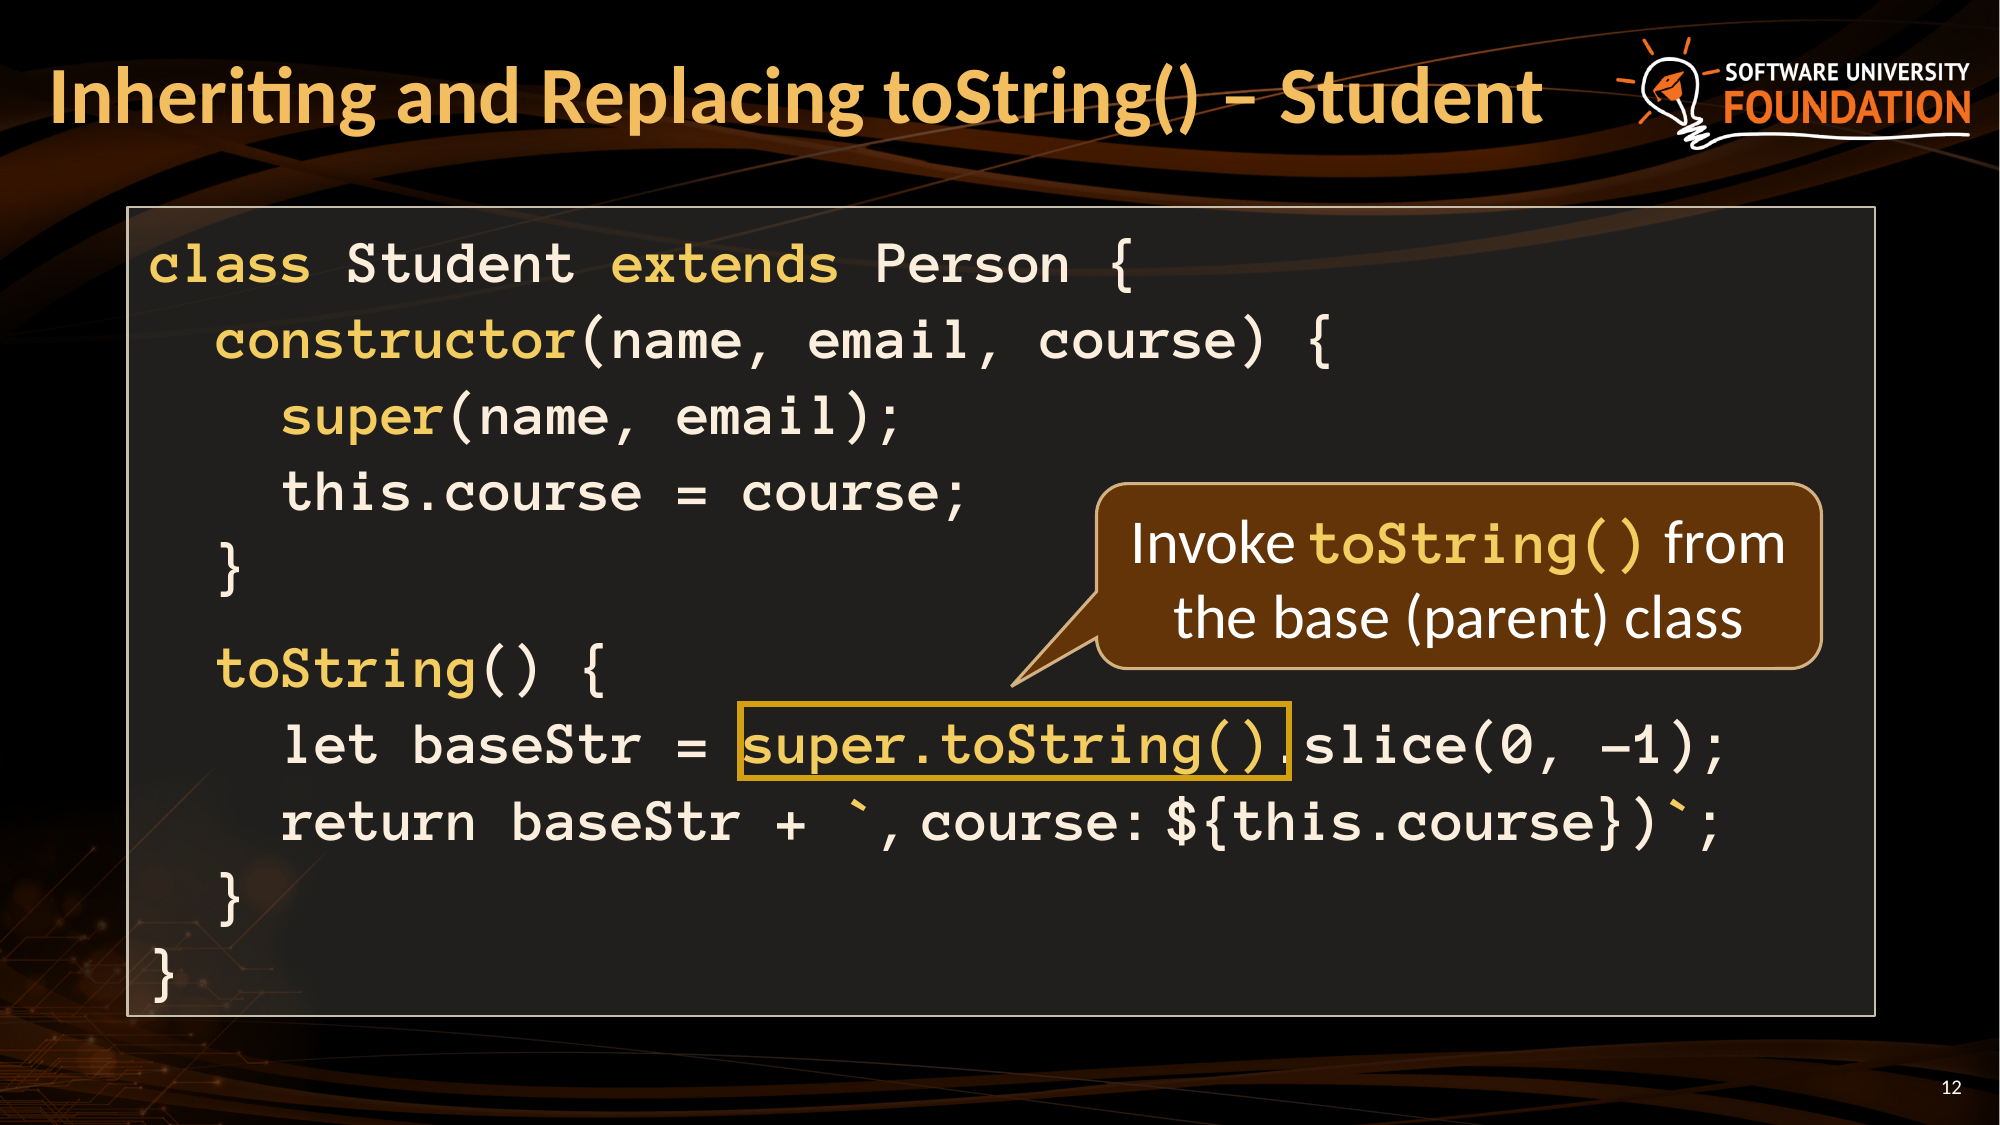

# Inheriting and Replacing toString() – Student
class Student extends Person {
  constructor(name, email, course) {
    super(name, email);
    this.course = course;
  }
  toString() {
    let baseStr = super.toString().slice(0, -1);
    return baseStr + `, course: ${this.course})`;
  }
}
Invoke toString() from the base (parent) class

12